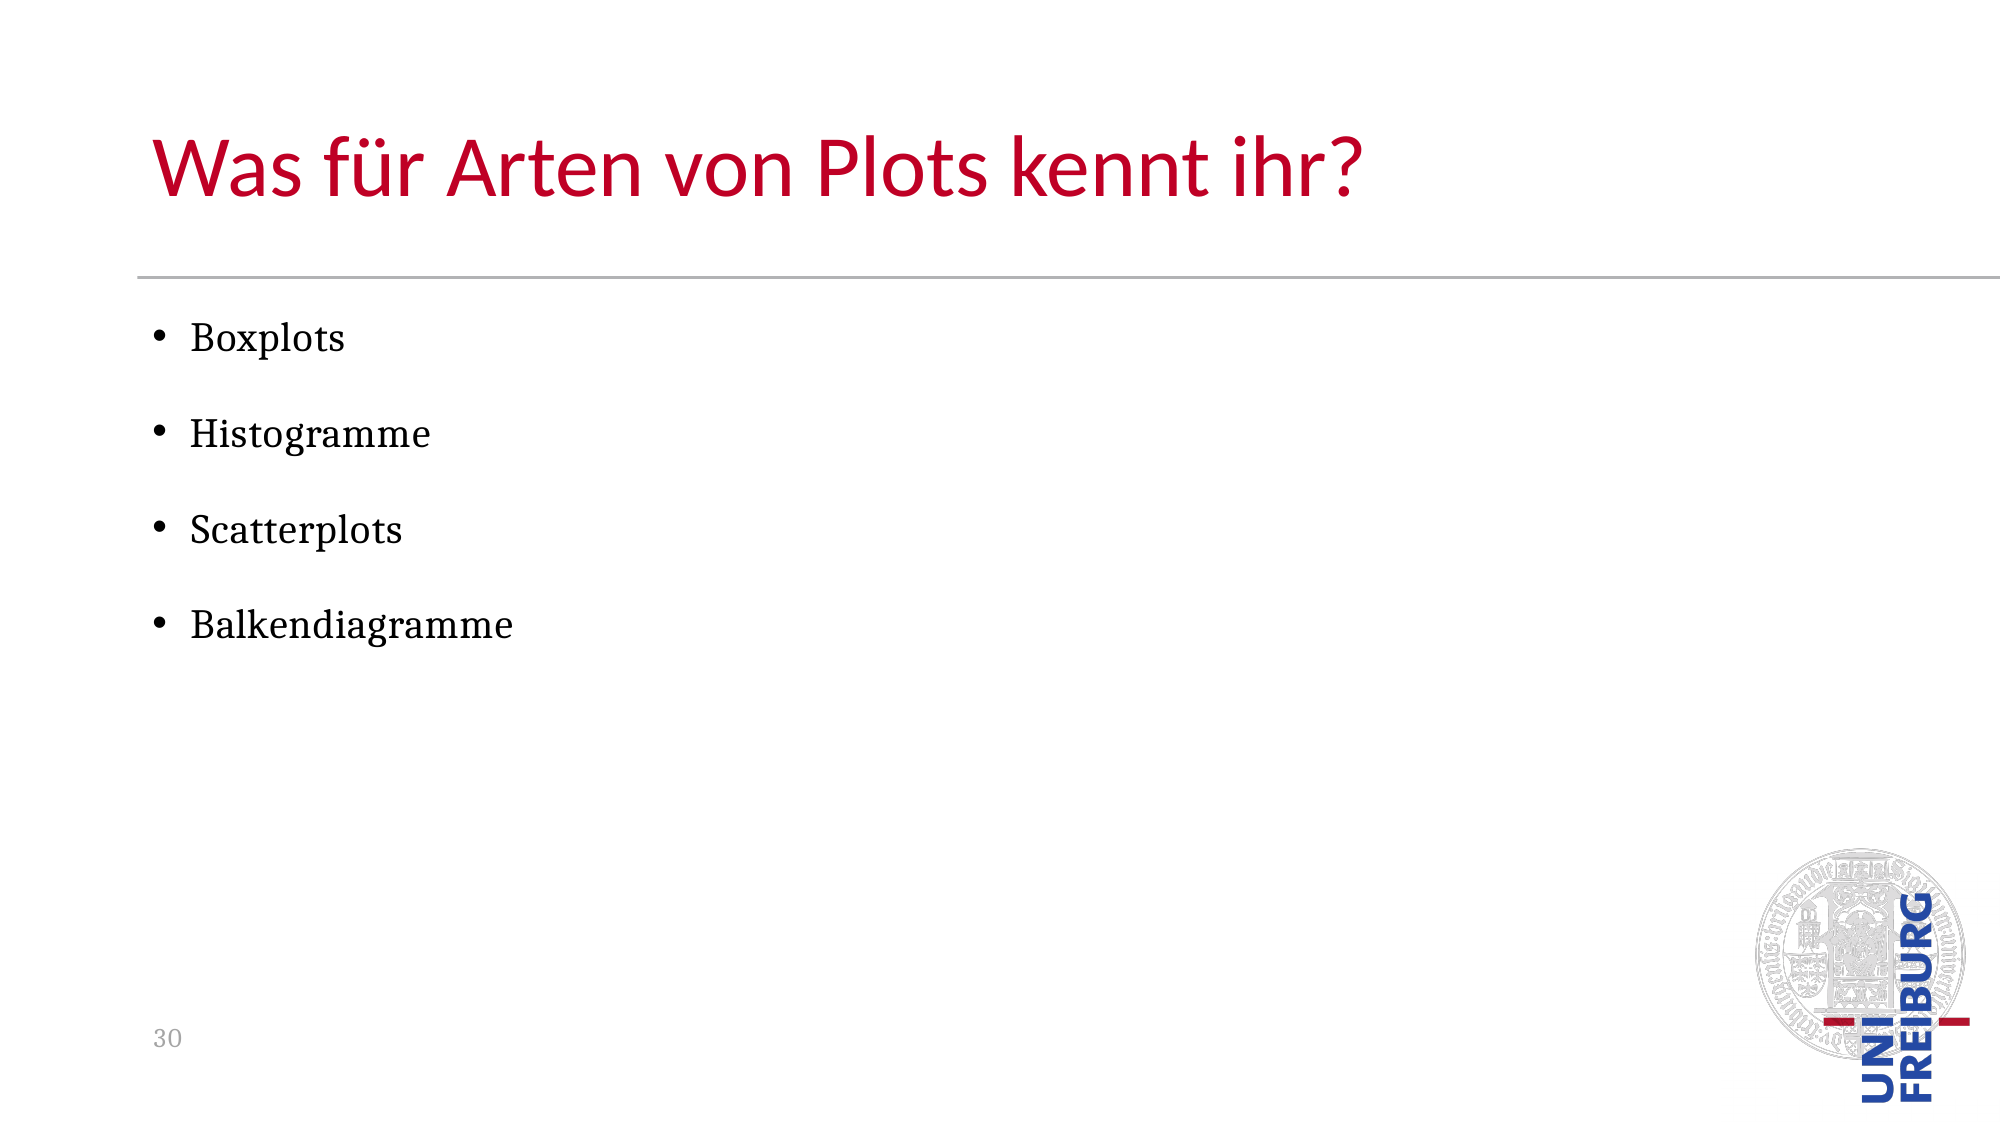

# Was für Arten von Plots kennt ihr?
Boxplots
Histogramme
Scatterplots
Balkendiagramme
30